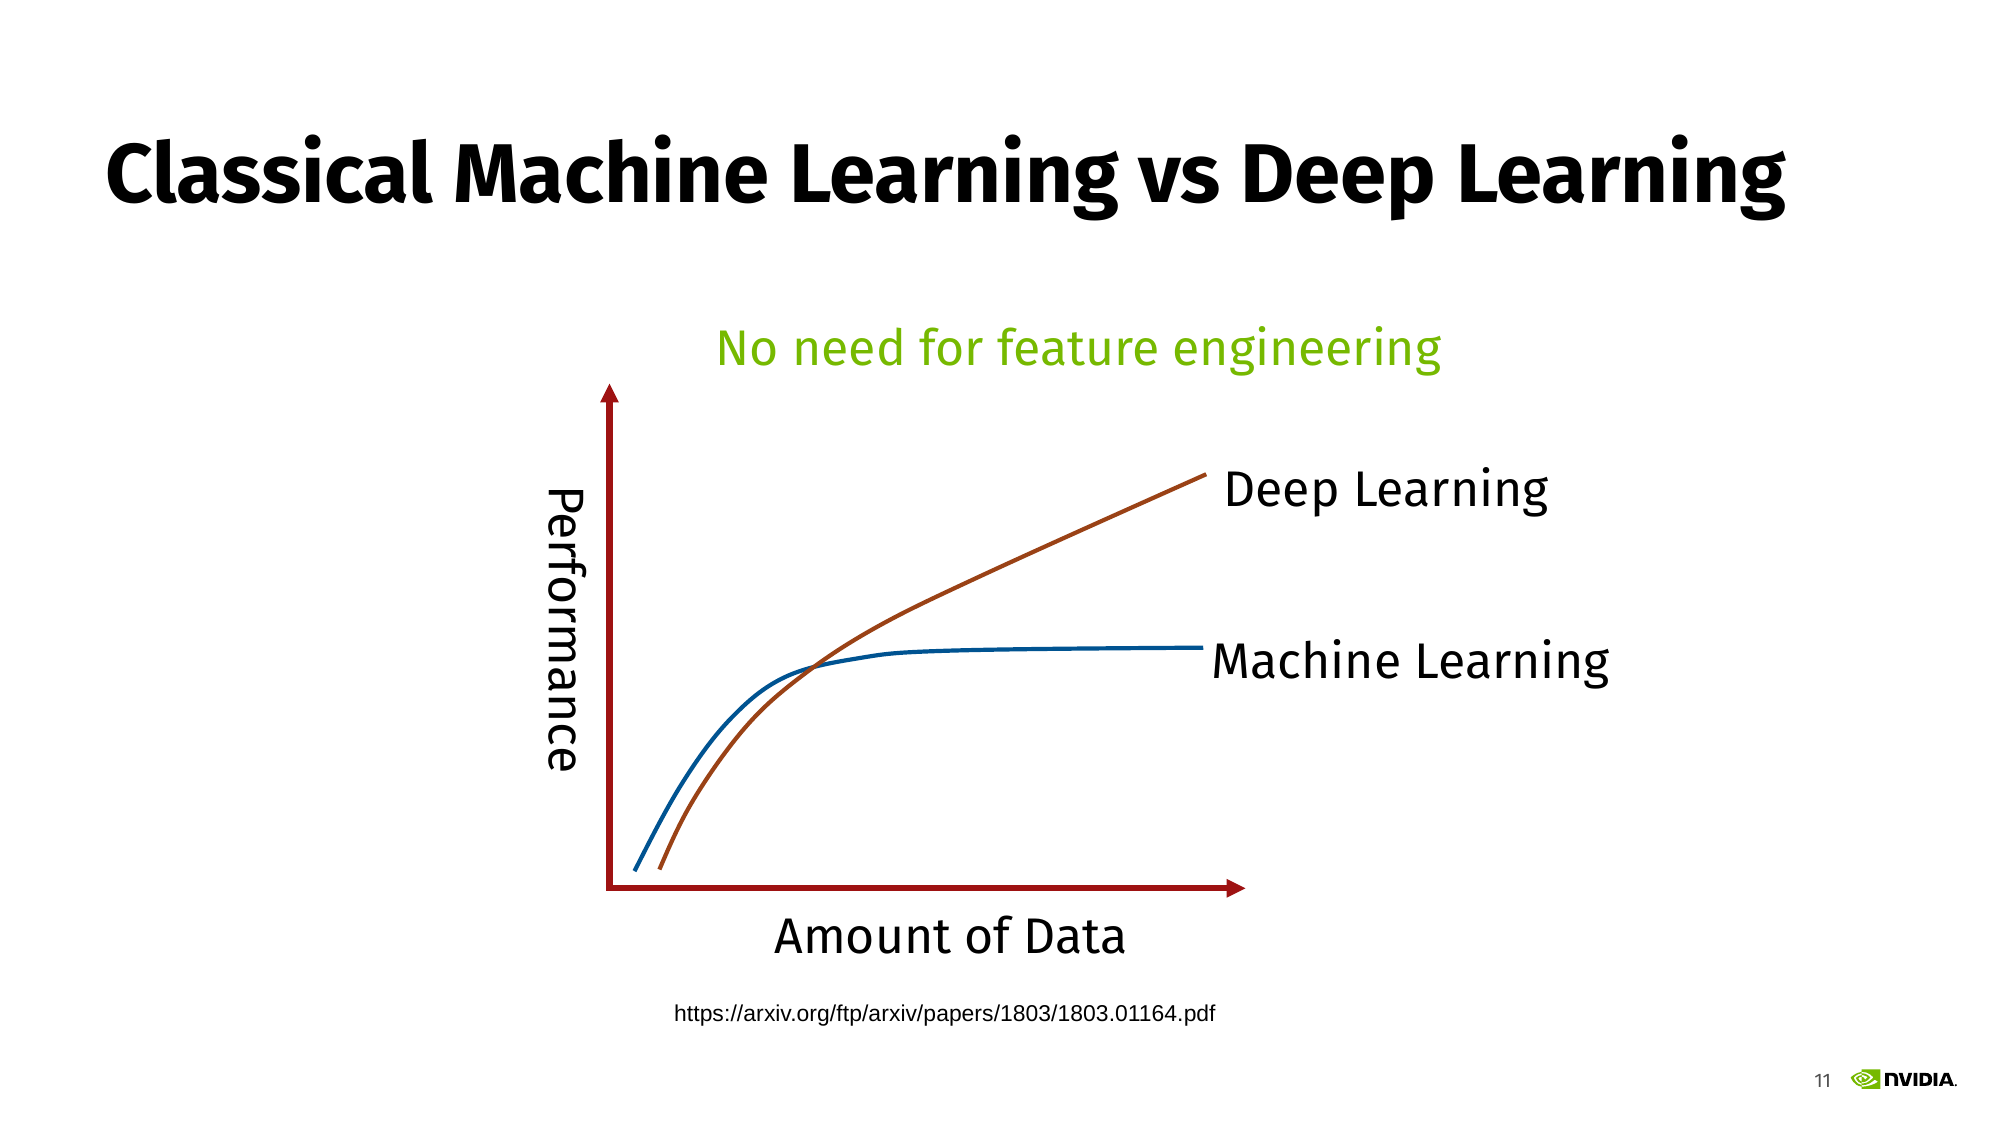

# Classical Machine Learning vs Deep Learning
No need for feature engineering
Deep Learning
Performance

Machine Learning

Amount of Data
https://arxiv.org/ftp/arxiv/papers/1803/1803.01164.pdf